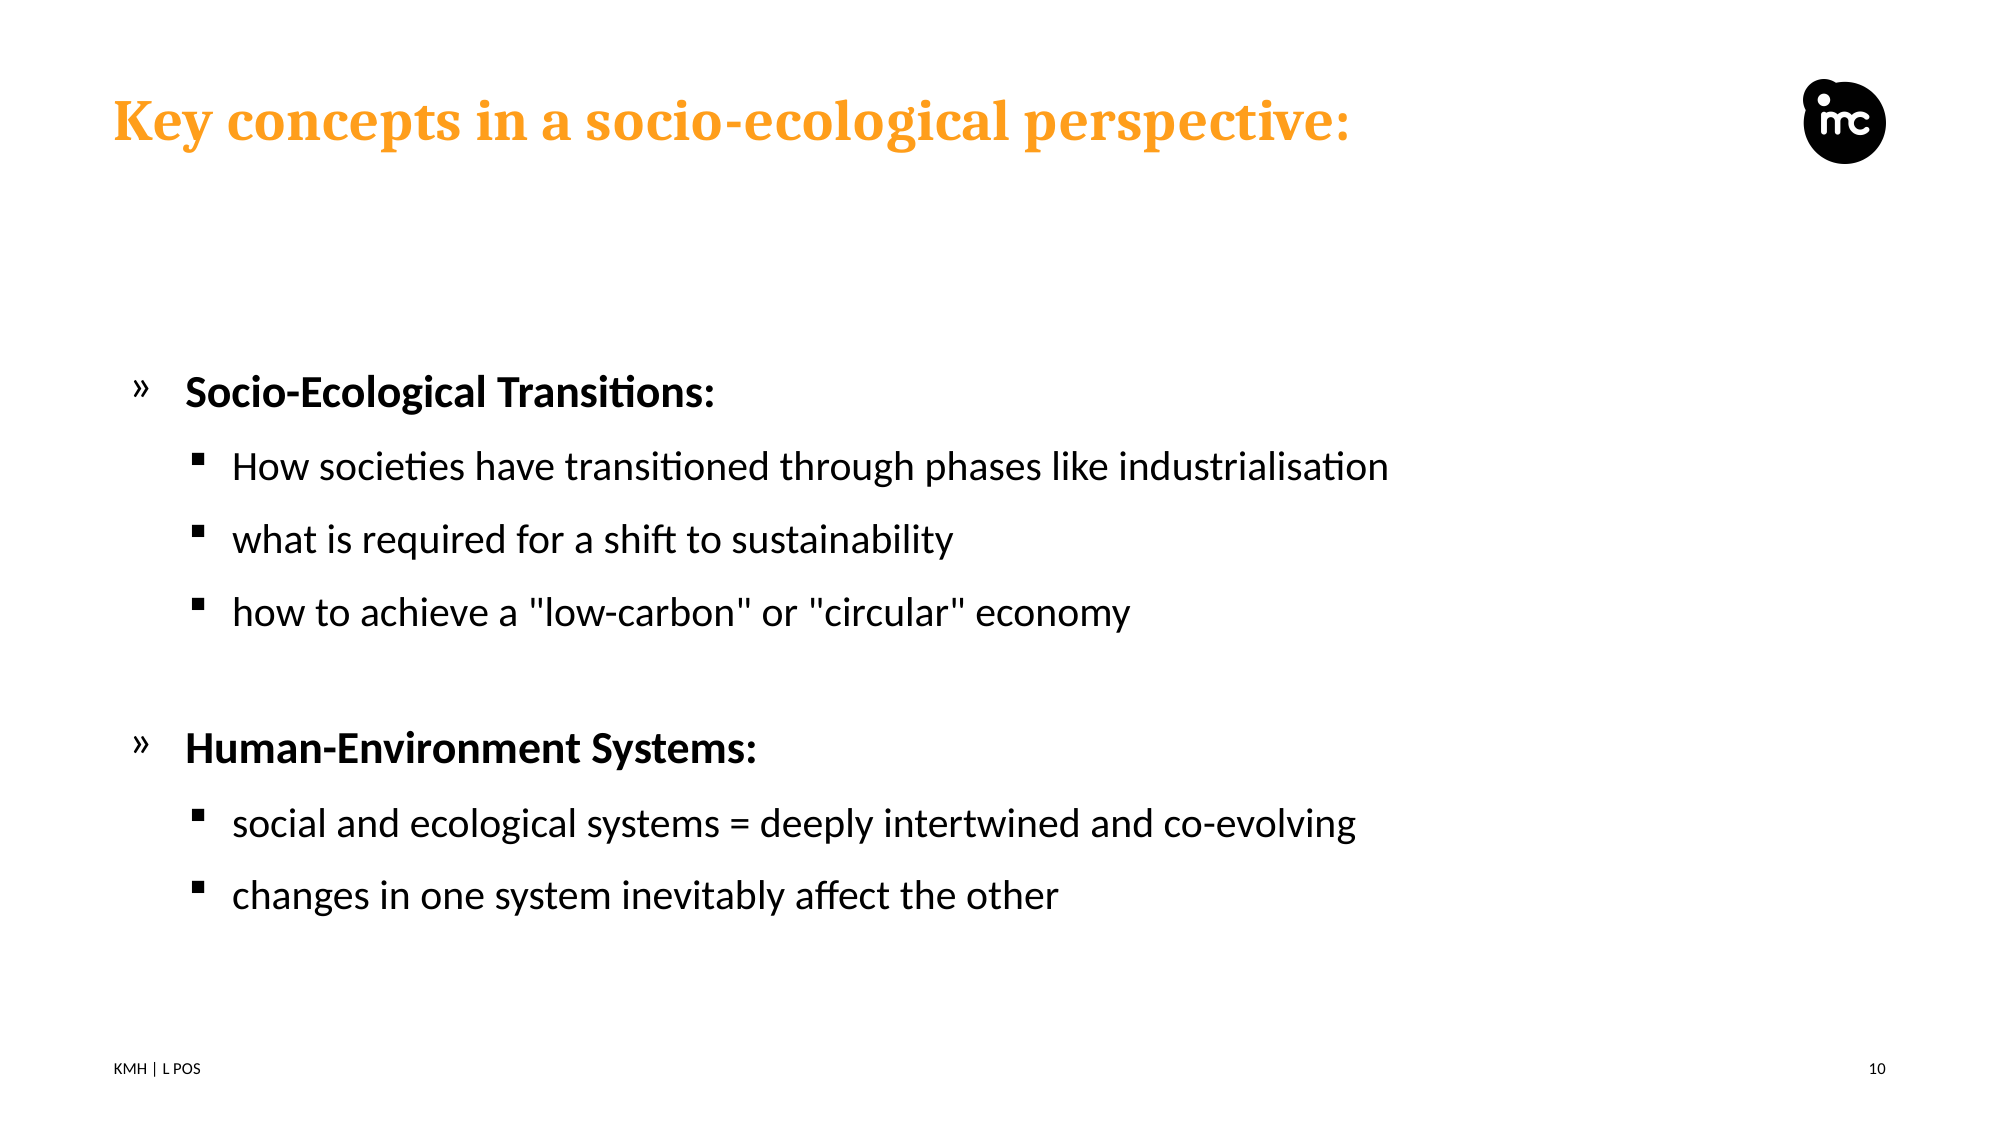

# Key concepts in a socio-ecological perspective:
Socio-Ecological Transitions:
How societies have transitioned through phases like industrialisation
what is required for a shift to sustainability
how to achieve a "low-carbon" or "circular" economy
Human-Environment Systems:
social and ecological systems = deeply intertwined and co-evolving
changes in one system inevitably affect the other
KMH | L POS

10